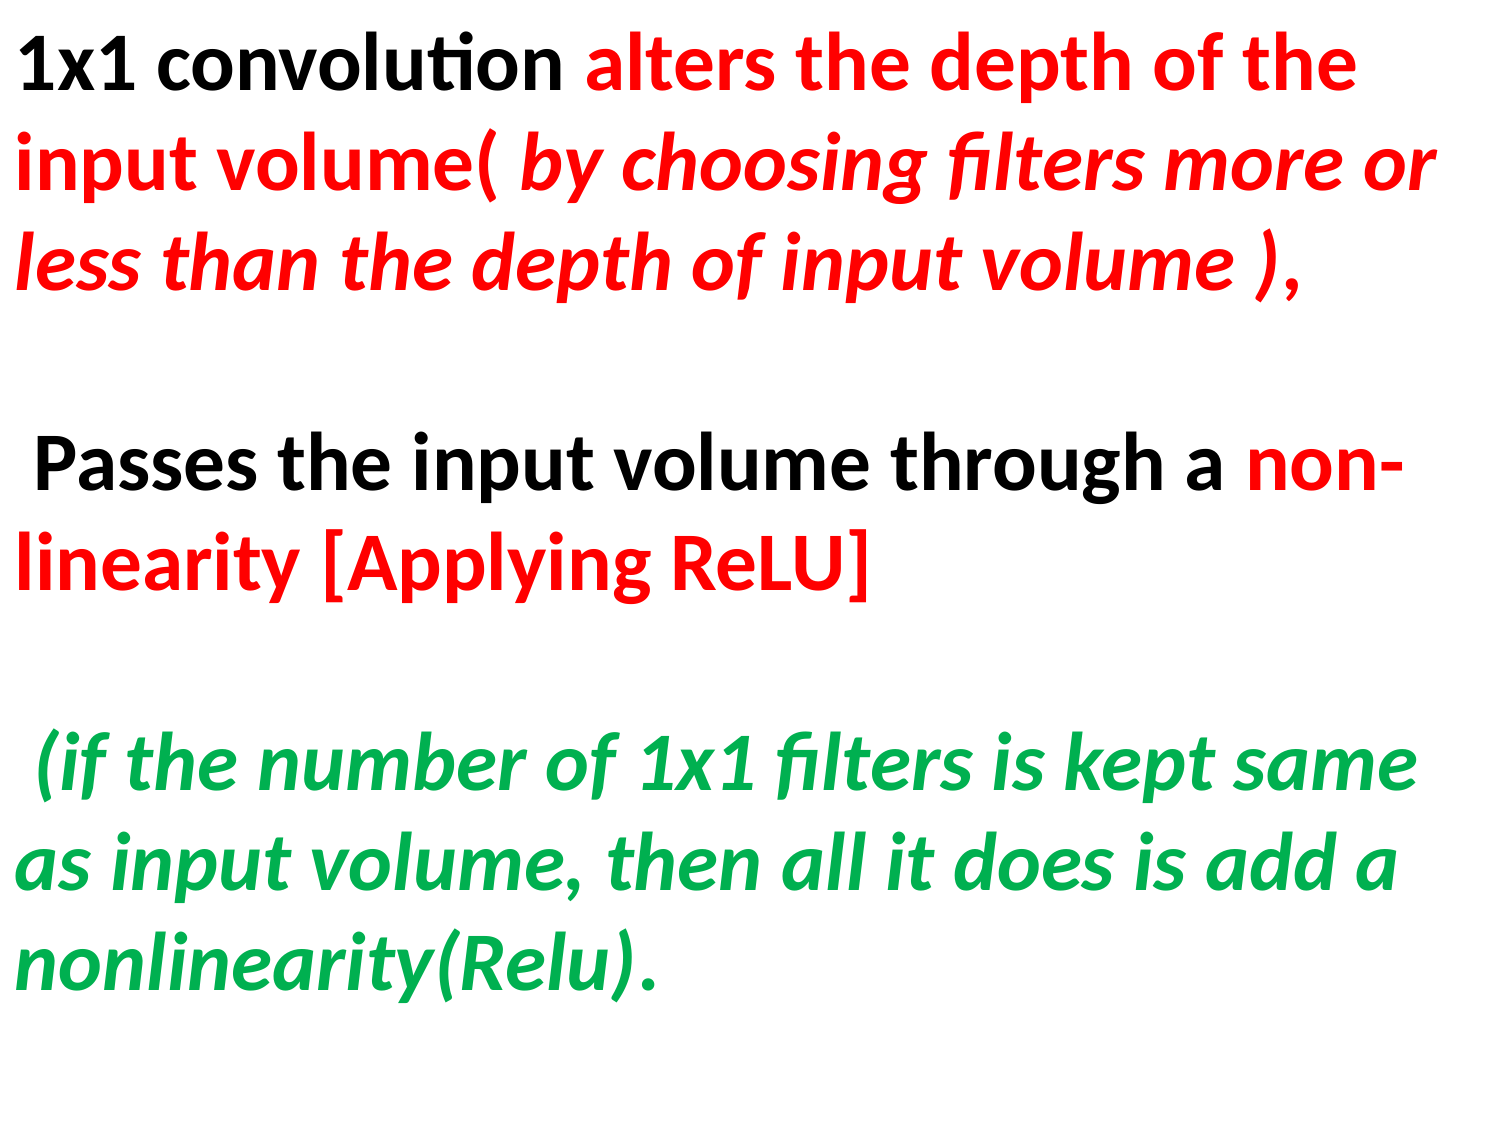

1x1 convolution alters the depth of the input volume( by choosing filters more or less than the depth of input volume ),

 Passes the input volume through a non-linearity [Applying ReLU]

 (if the number of 1x1 filters is kept same as input volume, then all it does is add a nonlinearity(Relu).